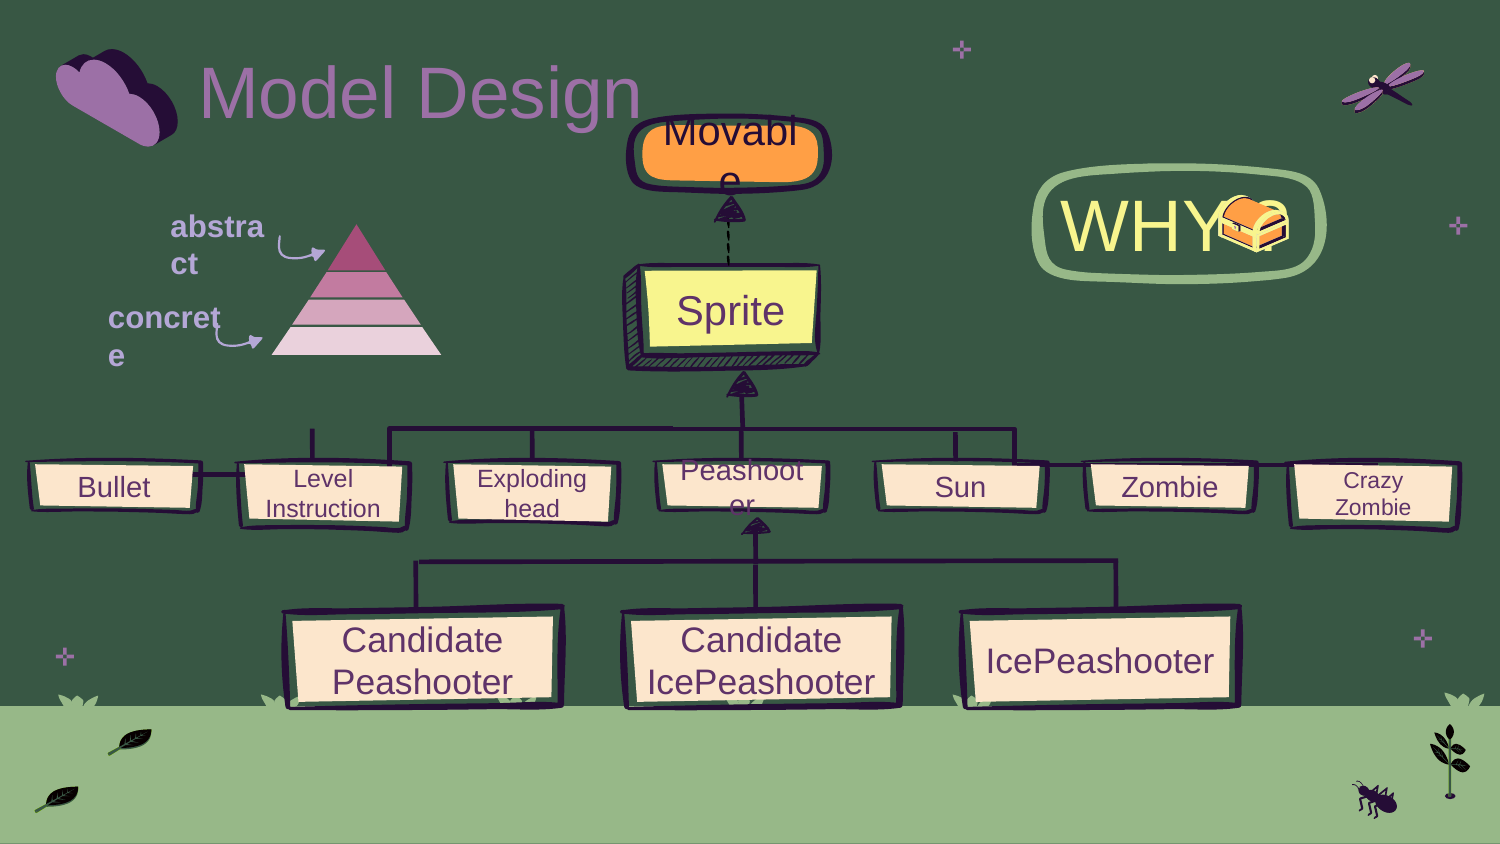

# Model Design

Movable

WHY ?
abstract

Sprite
concrete

Level
Instruction
Crazy
Zombie
Bullet
Peashooter
Sun
Zombie
Exploding
head

Candidate
Peashooter

Candidate
IcePeashooter

IcePeashooter